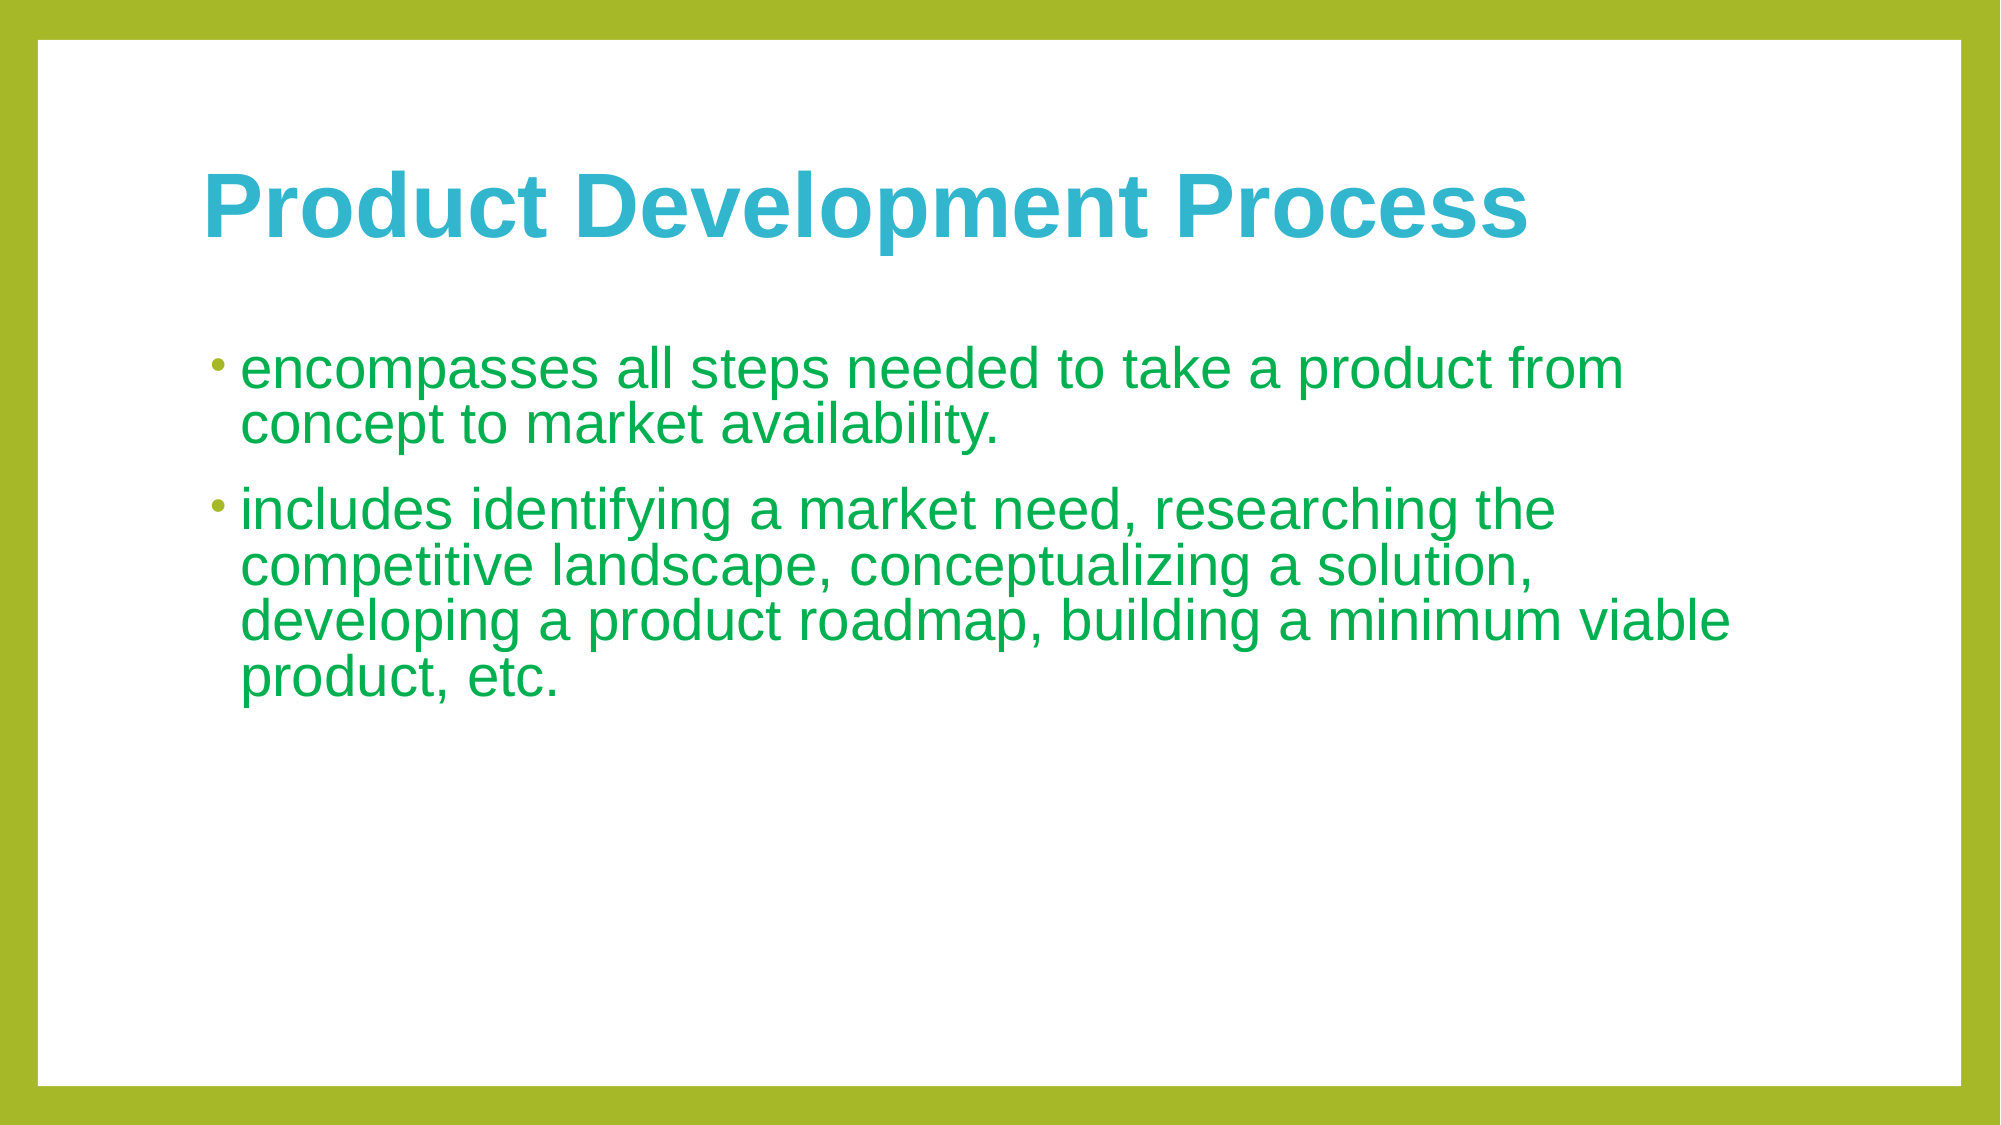

# Product Development Process
encompasses all steps needed to take a product from concept to market availability.
includes identifying a market need, researching the competitive landscape, conceptualizing a solution, developing a product roadmap, building a minimum viable product, etc.